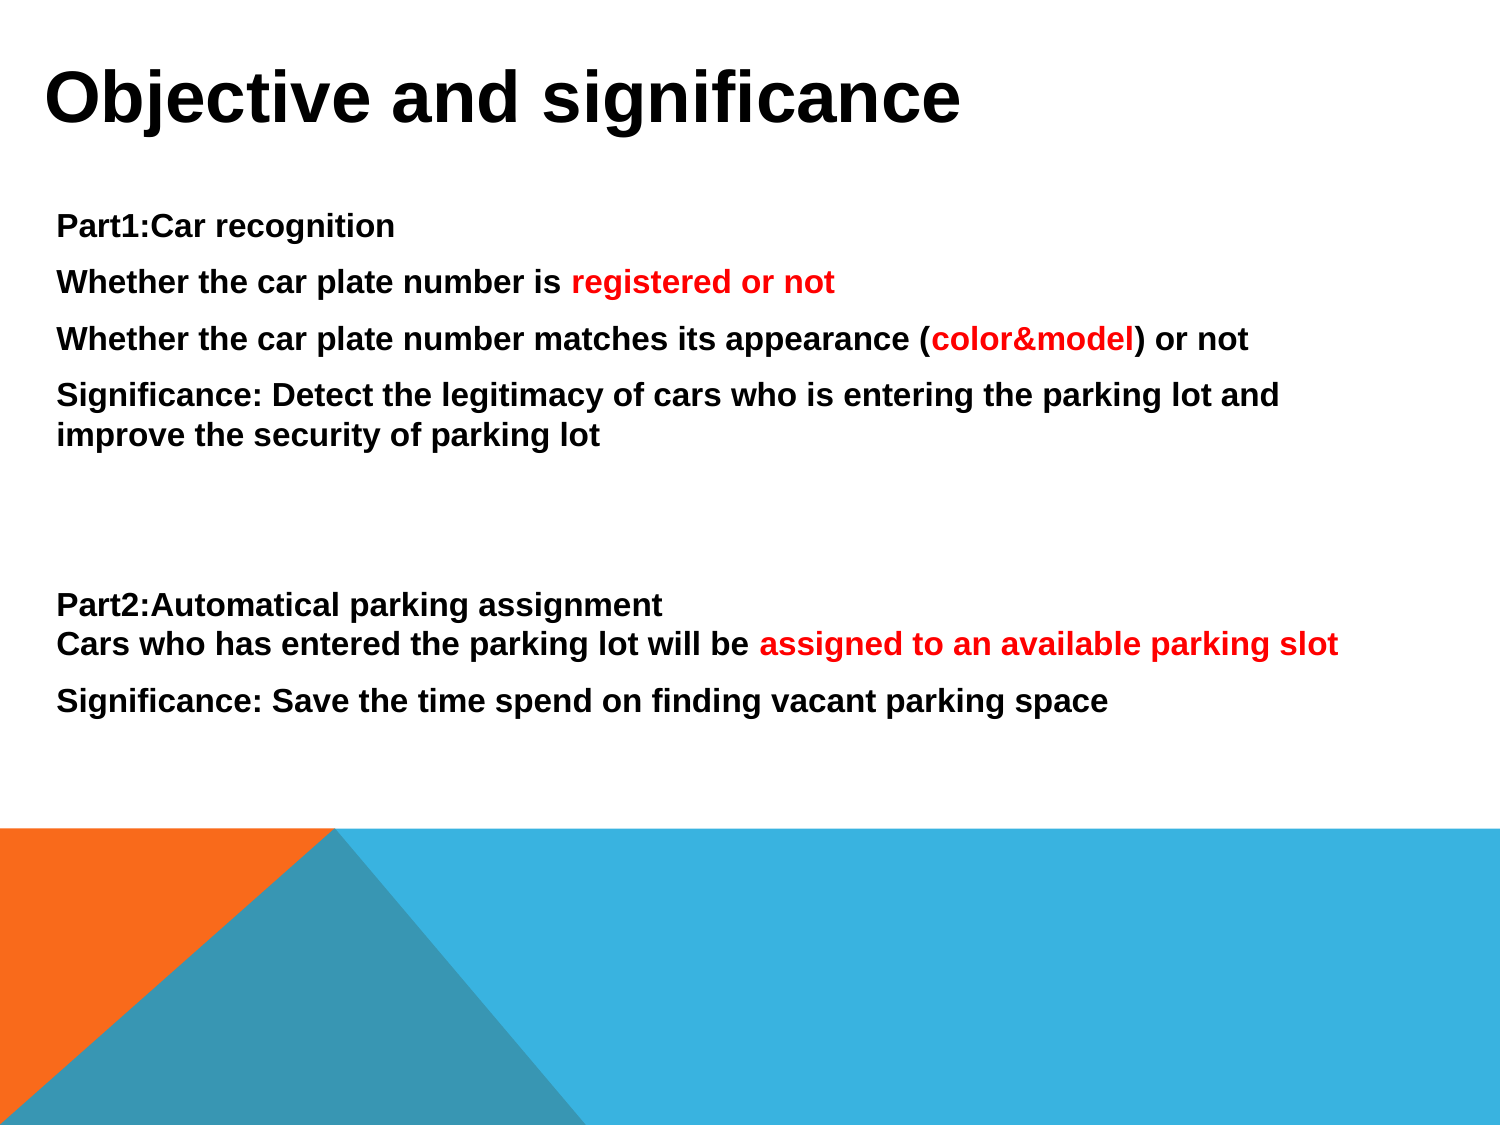

Objective and significance
Part1:Car recognition
Whether the car plate number is registered or not
Whether the car plate number matches its appearance (color&model) or not
Significance: Detect the legitimacy of cars who is entering the parking lot and improve the security of parking lot

Part2:Automatical parking assignment
Cars who has entered the parking lot will be assigned to an available parking slot
Significance: Save the time spend on finding vacant parking space